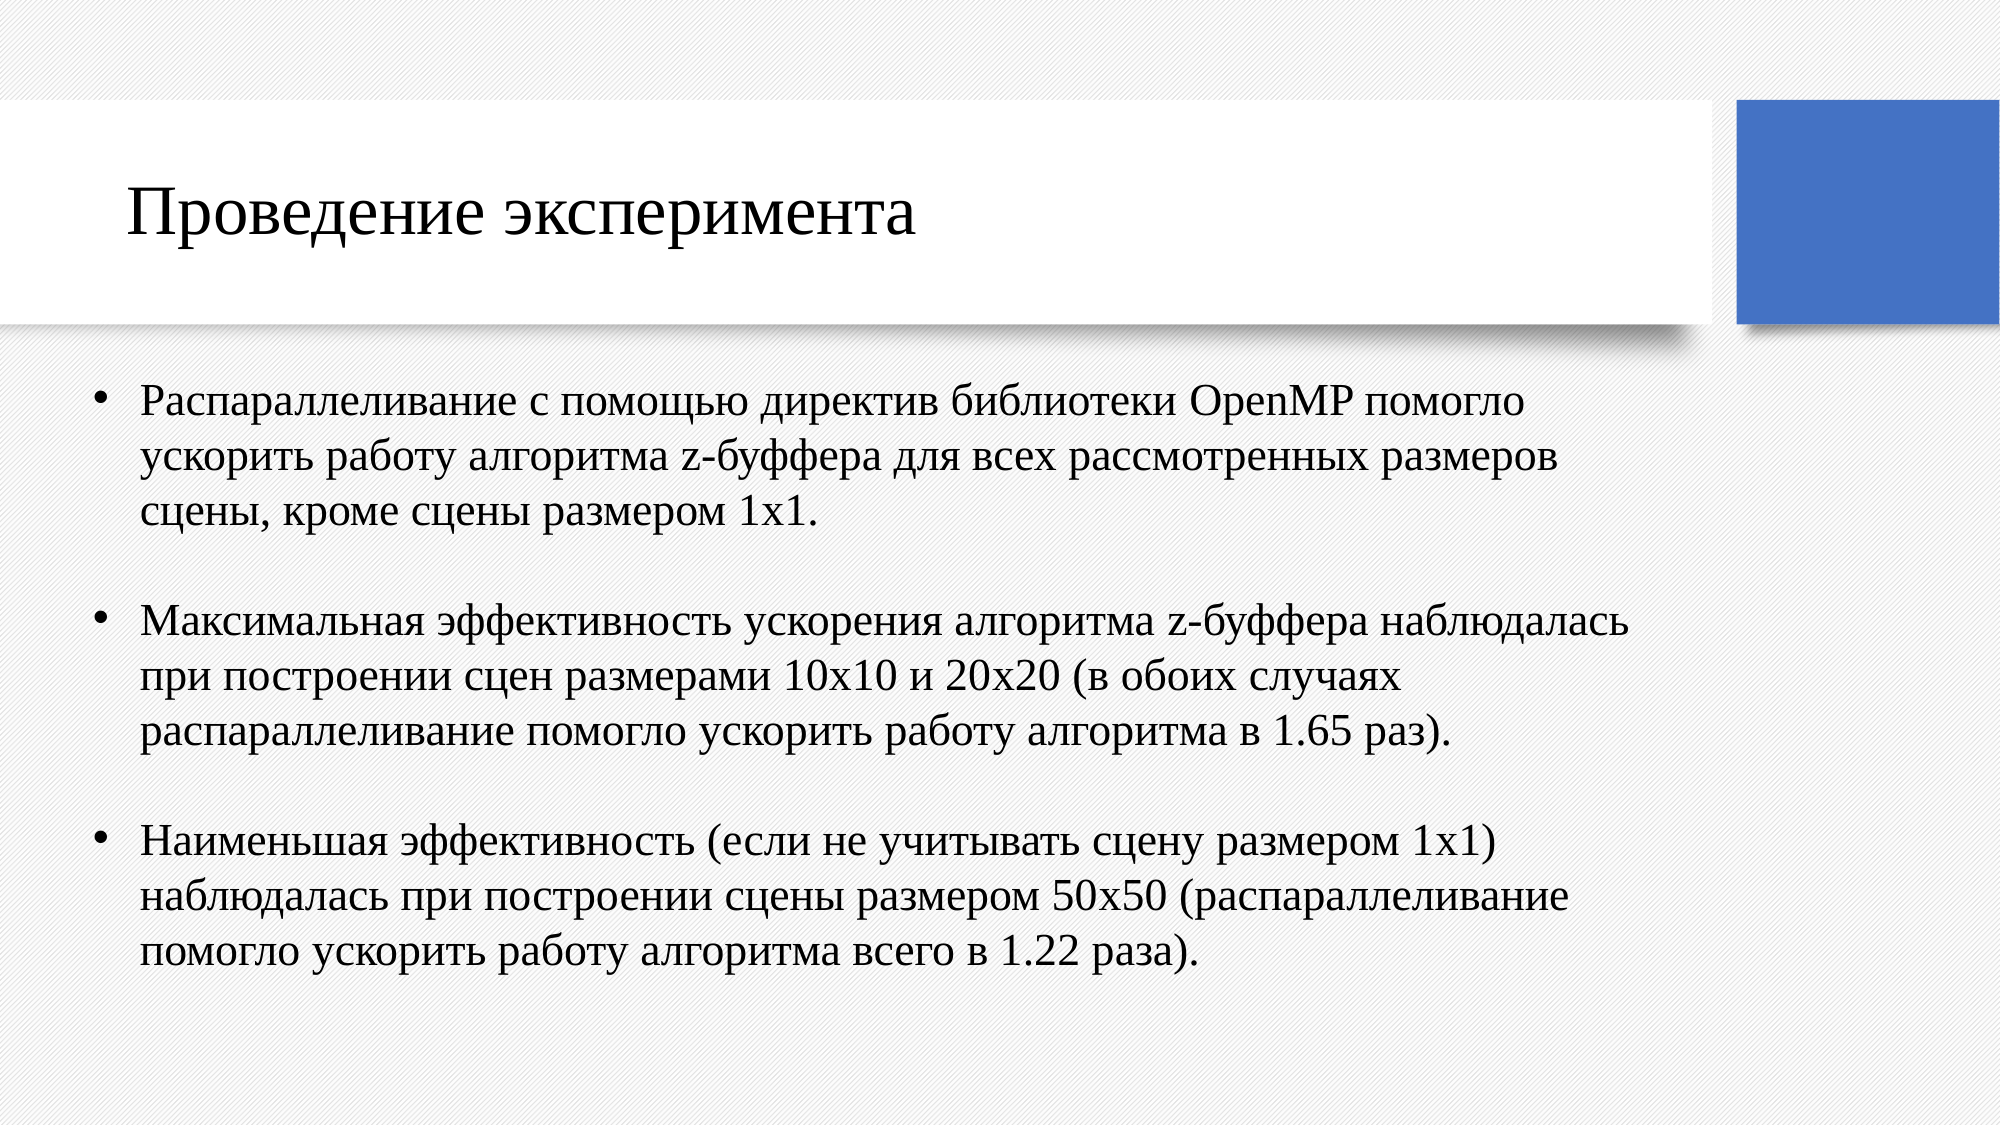

# Проведение эксперимента
Распараллеливание с помощью директив библиотеки OpenMP помогло ускорить работу алгоритма z-буффера для всех рассмотренных размеров сцены, кроме сцены размером 1x1.

Максимальная эффективность ускорения алгоритма z-буффера наблюдалась при построении сцен размерами 10x10 и 20x20 (в обоих случаях распараллеливание помогло ускорить работу алгоритма в 1.65 раз).

Наименьшая эффективность (если не учитывать сцену размером 1x1) наблюдалась при построении сцены размером 50x50 (распараллеливание помогло ускорить работу алгоритма всего в 1.22 раза).